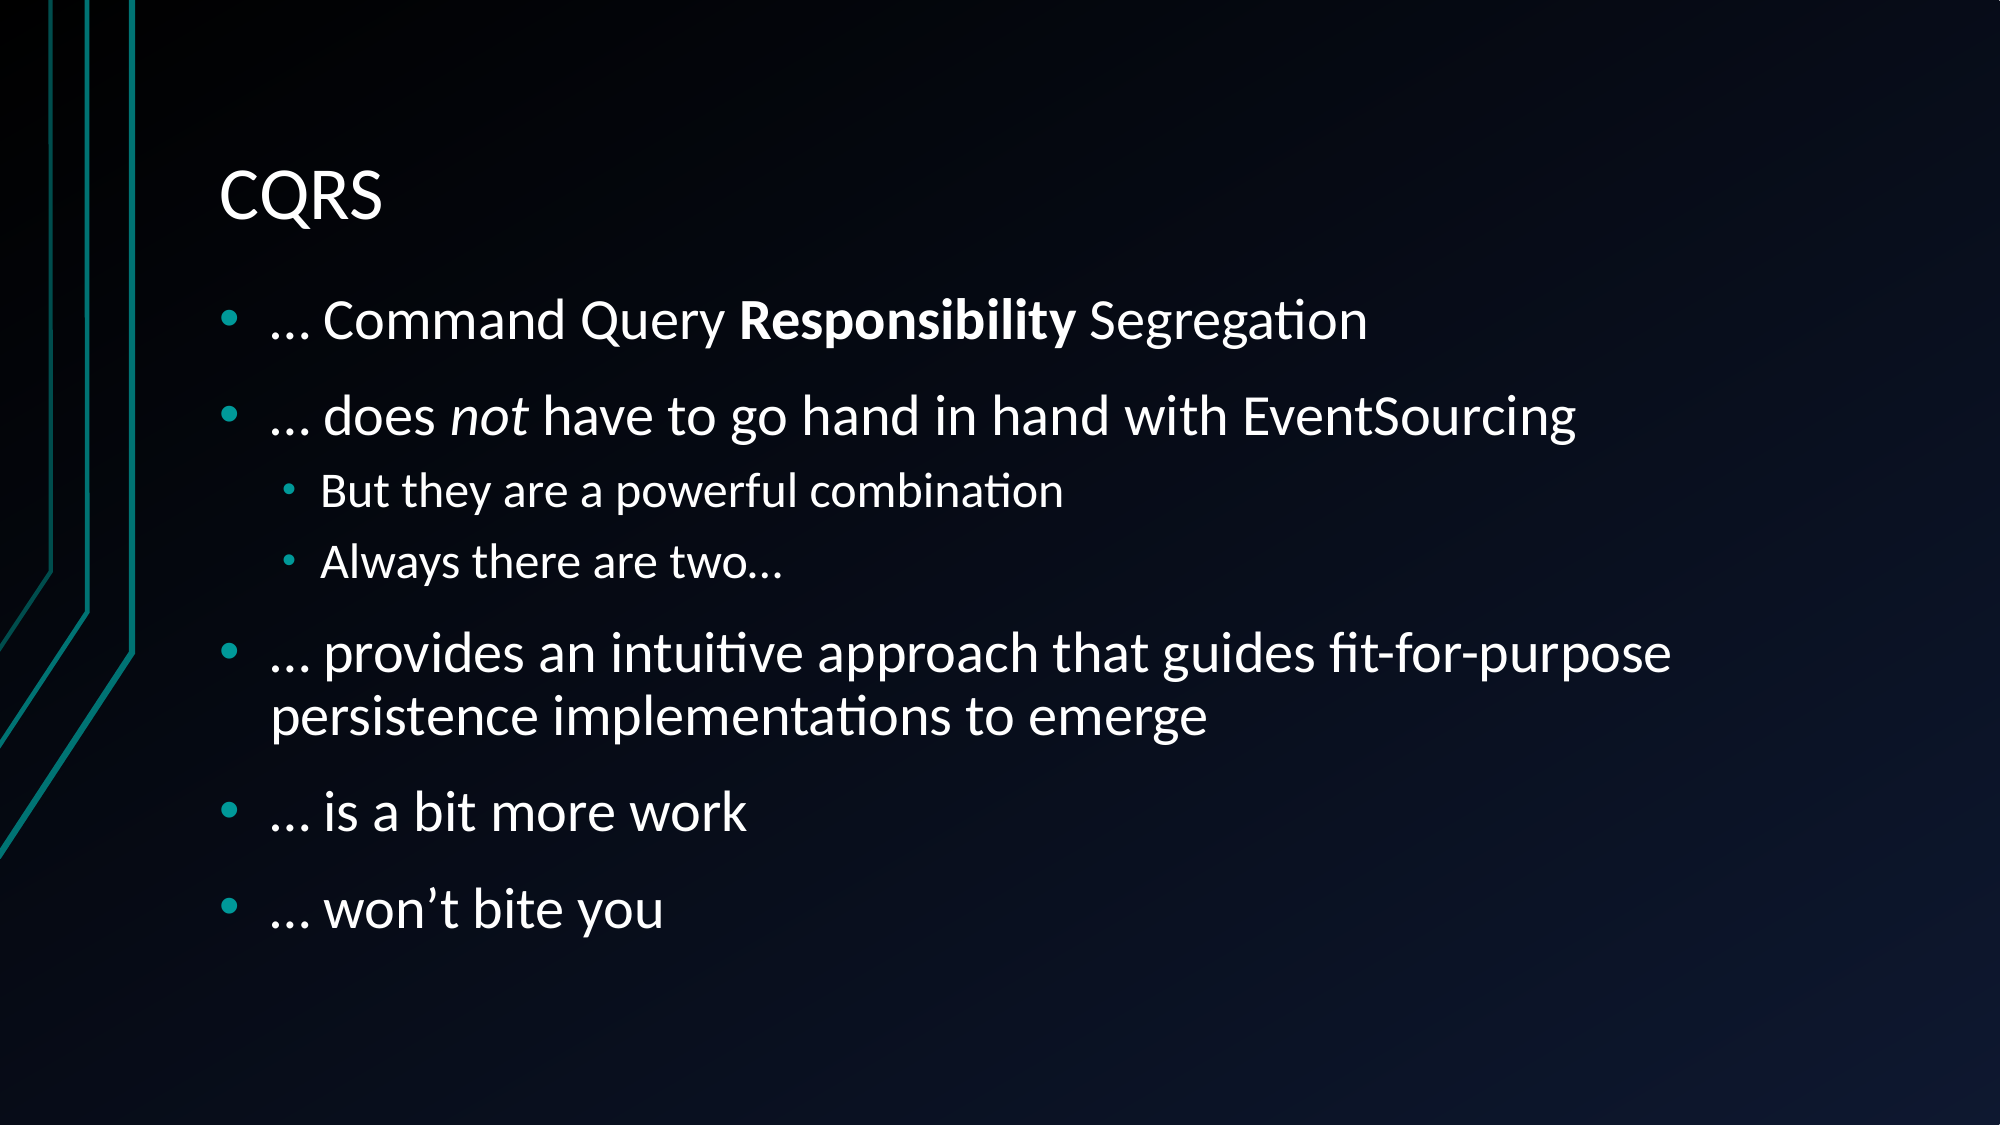

# CQRS
… Command Query Responsibility Segregation
… does not have to go hand in hand with EventSourcing
But they are a powerful combination
Always there are two…
… provides an intuitive approach that guides fit-for-purpose persistence implementations to emerge
… is a bit more work
… won’t bite you